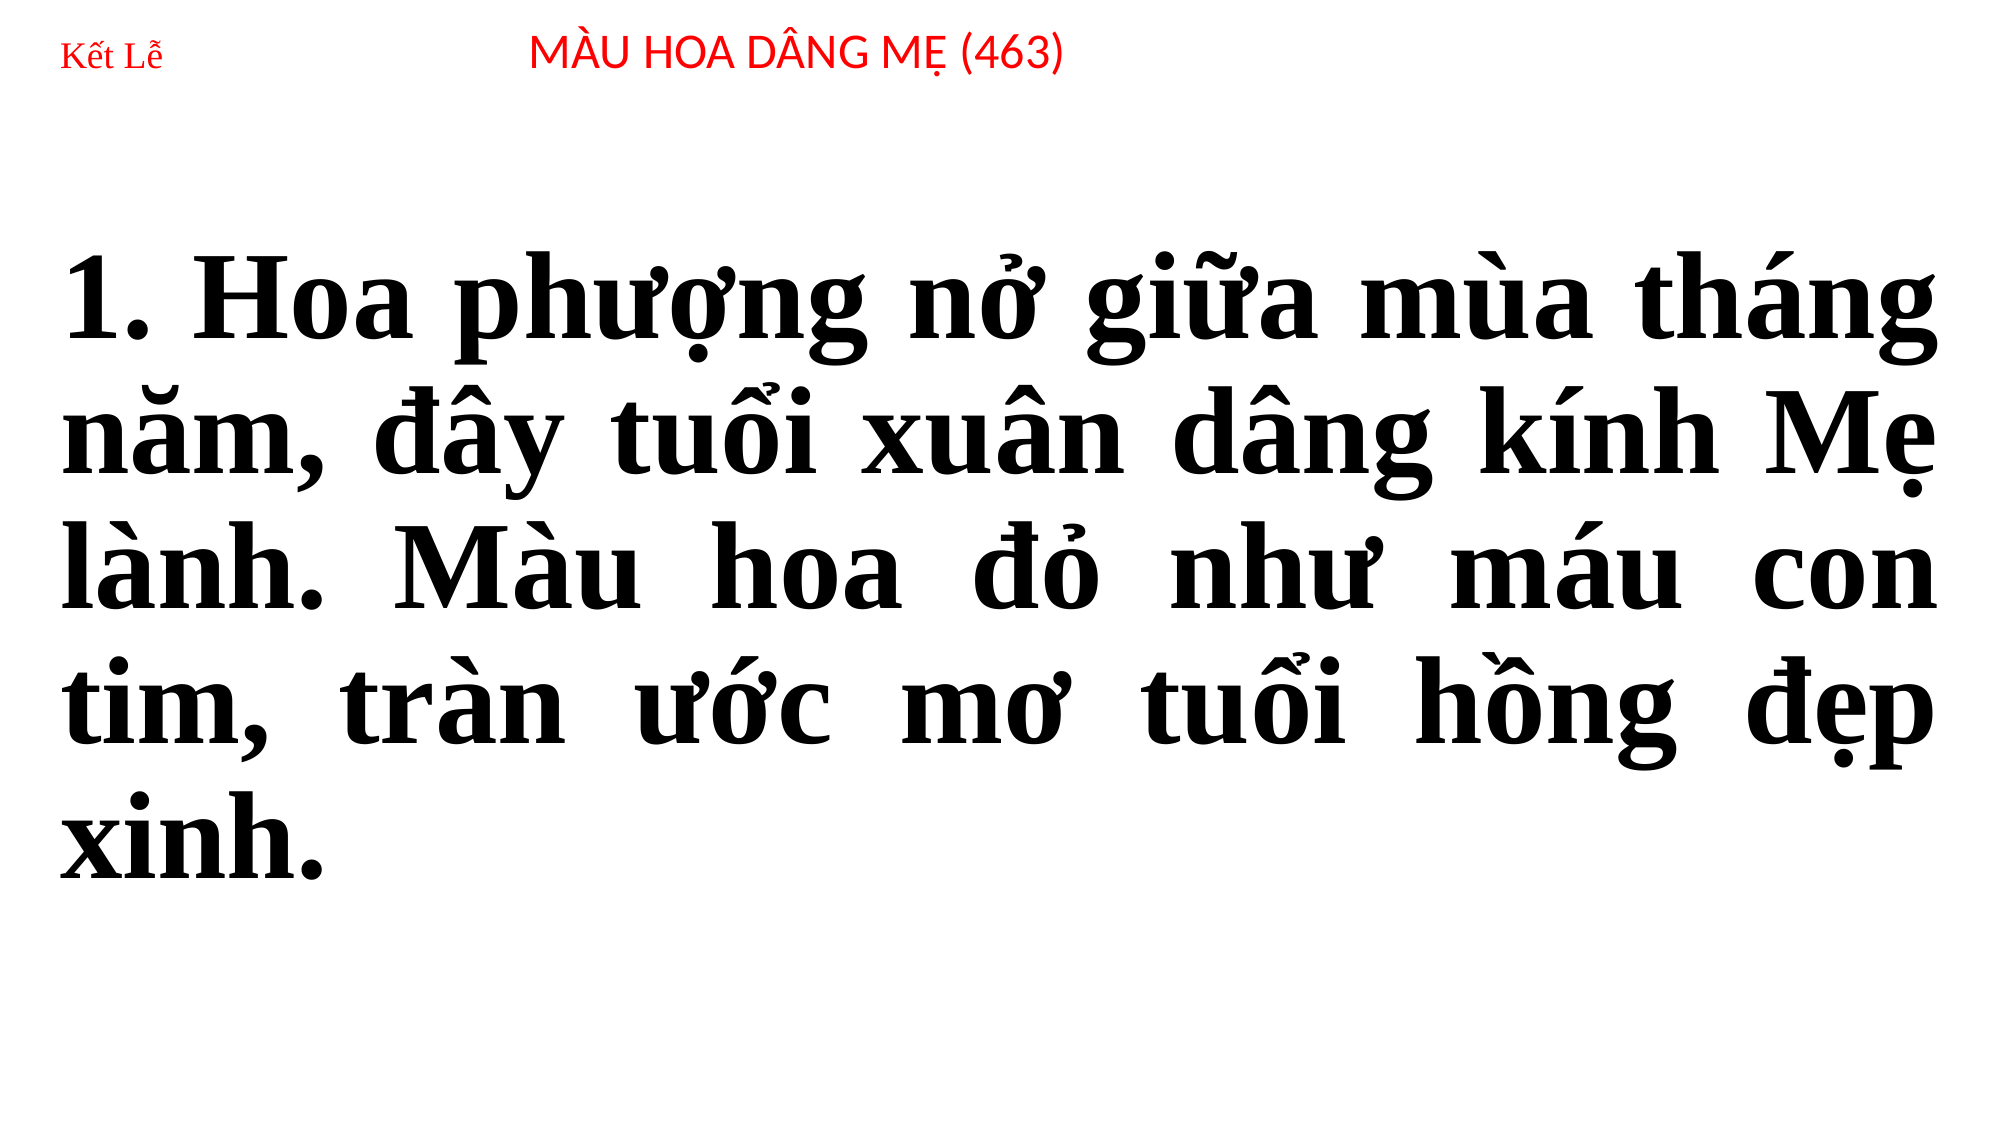

# Kết Lễ                            	  MÀU HOA DÂNG MẸ (463)
1. Hoa phượng nở giữa mùa tháng năm, đây tuổi xuân dâng kính Mẹ lành. Màu hoa đỏ như máu con tim, tràn ước mơ tuổi hồng đẹp xinh.